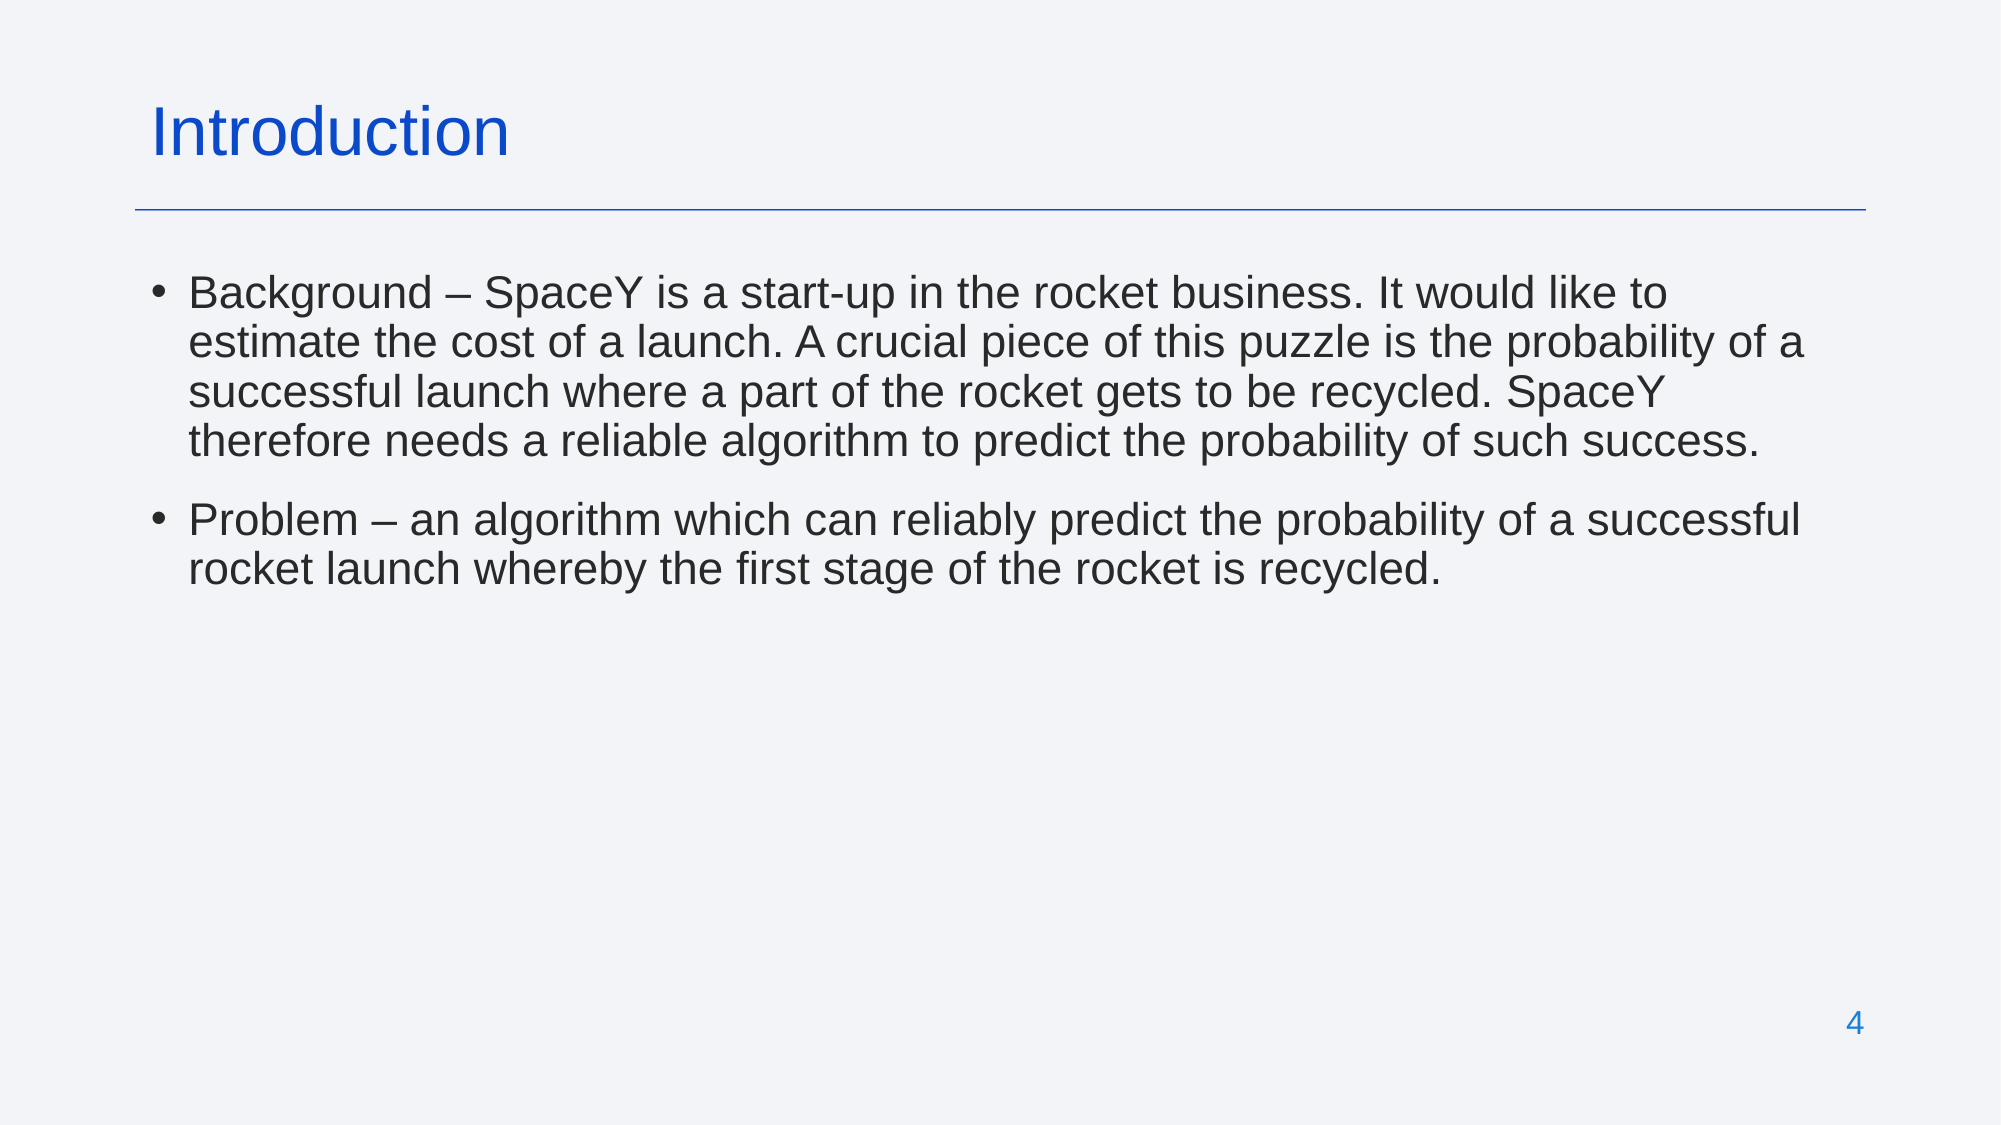

Introduction
Background – SpaceY is a start-up in the rocket business. It would like to estimate the cost of a launch. A crucial piece of this puzzle is the probability of a successful launch where a part of the rocket gets to be recycled. SpaceY therefore needs a reliable algorithm to predict the probability of such success.
Problem – an algorithm which can reliably predict the probability of a successful rocket launch whereby the first stage of the rocket is recycled.
4